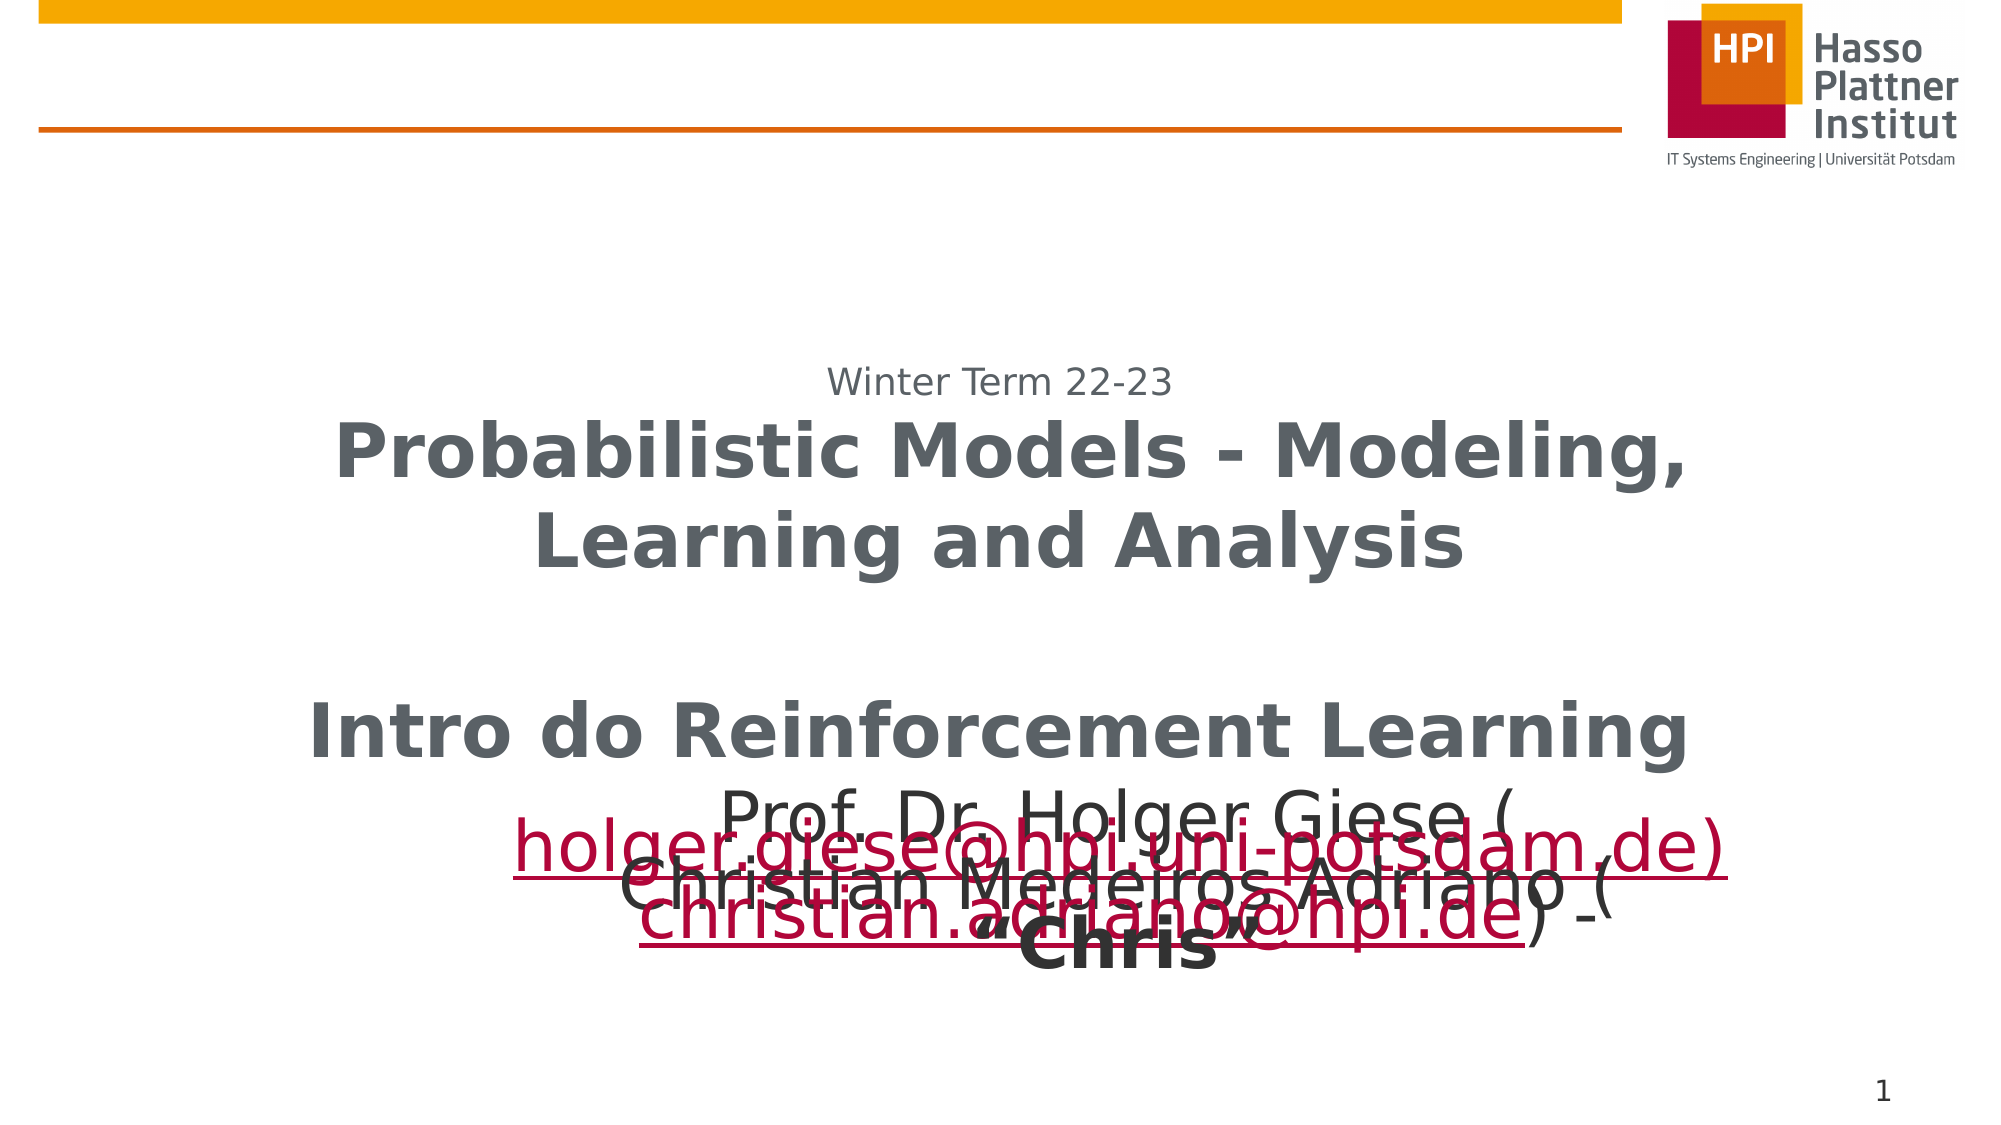

# Winter Term 22-23 Probabilistic Models - Modeling, Learning and Analysis Intro do Reinforcement Learning
Prof. Dr. Holger Giese (holger.giese@hpi.uni-potsdam.de)
Christian Medeiros Adriano (christian.adriano@hpi.de) - “Chris”
1